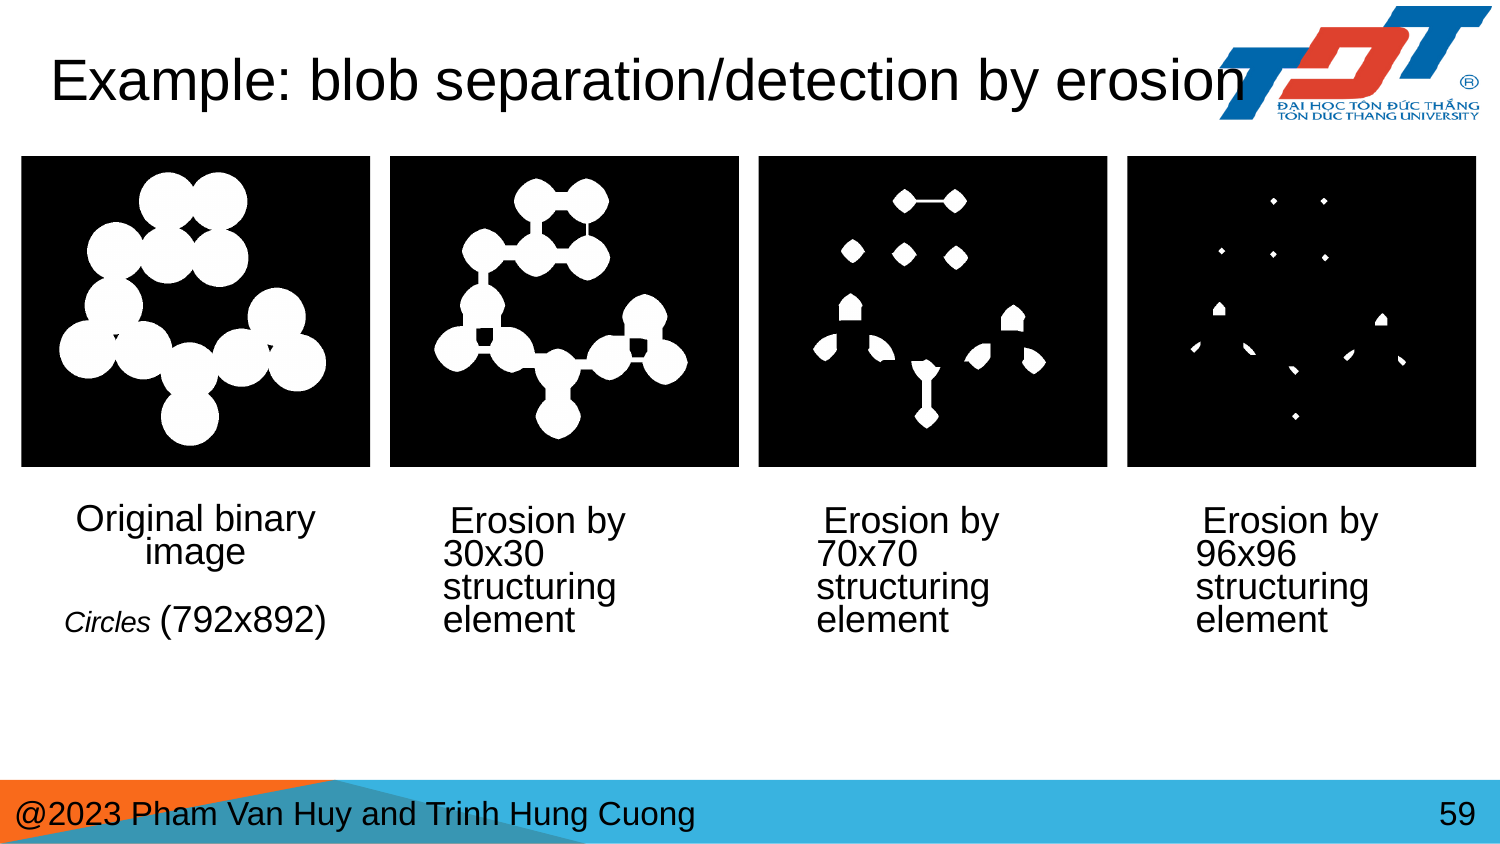

# Example: blob separation/detection by erosion

Original binary image

Circles (792x892)
Erosion by 30x30  structuring element
Erosion by 70x70  structuring element
Erosion by 96x96  structuring element